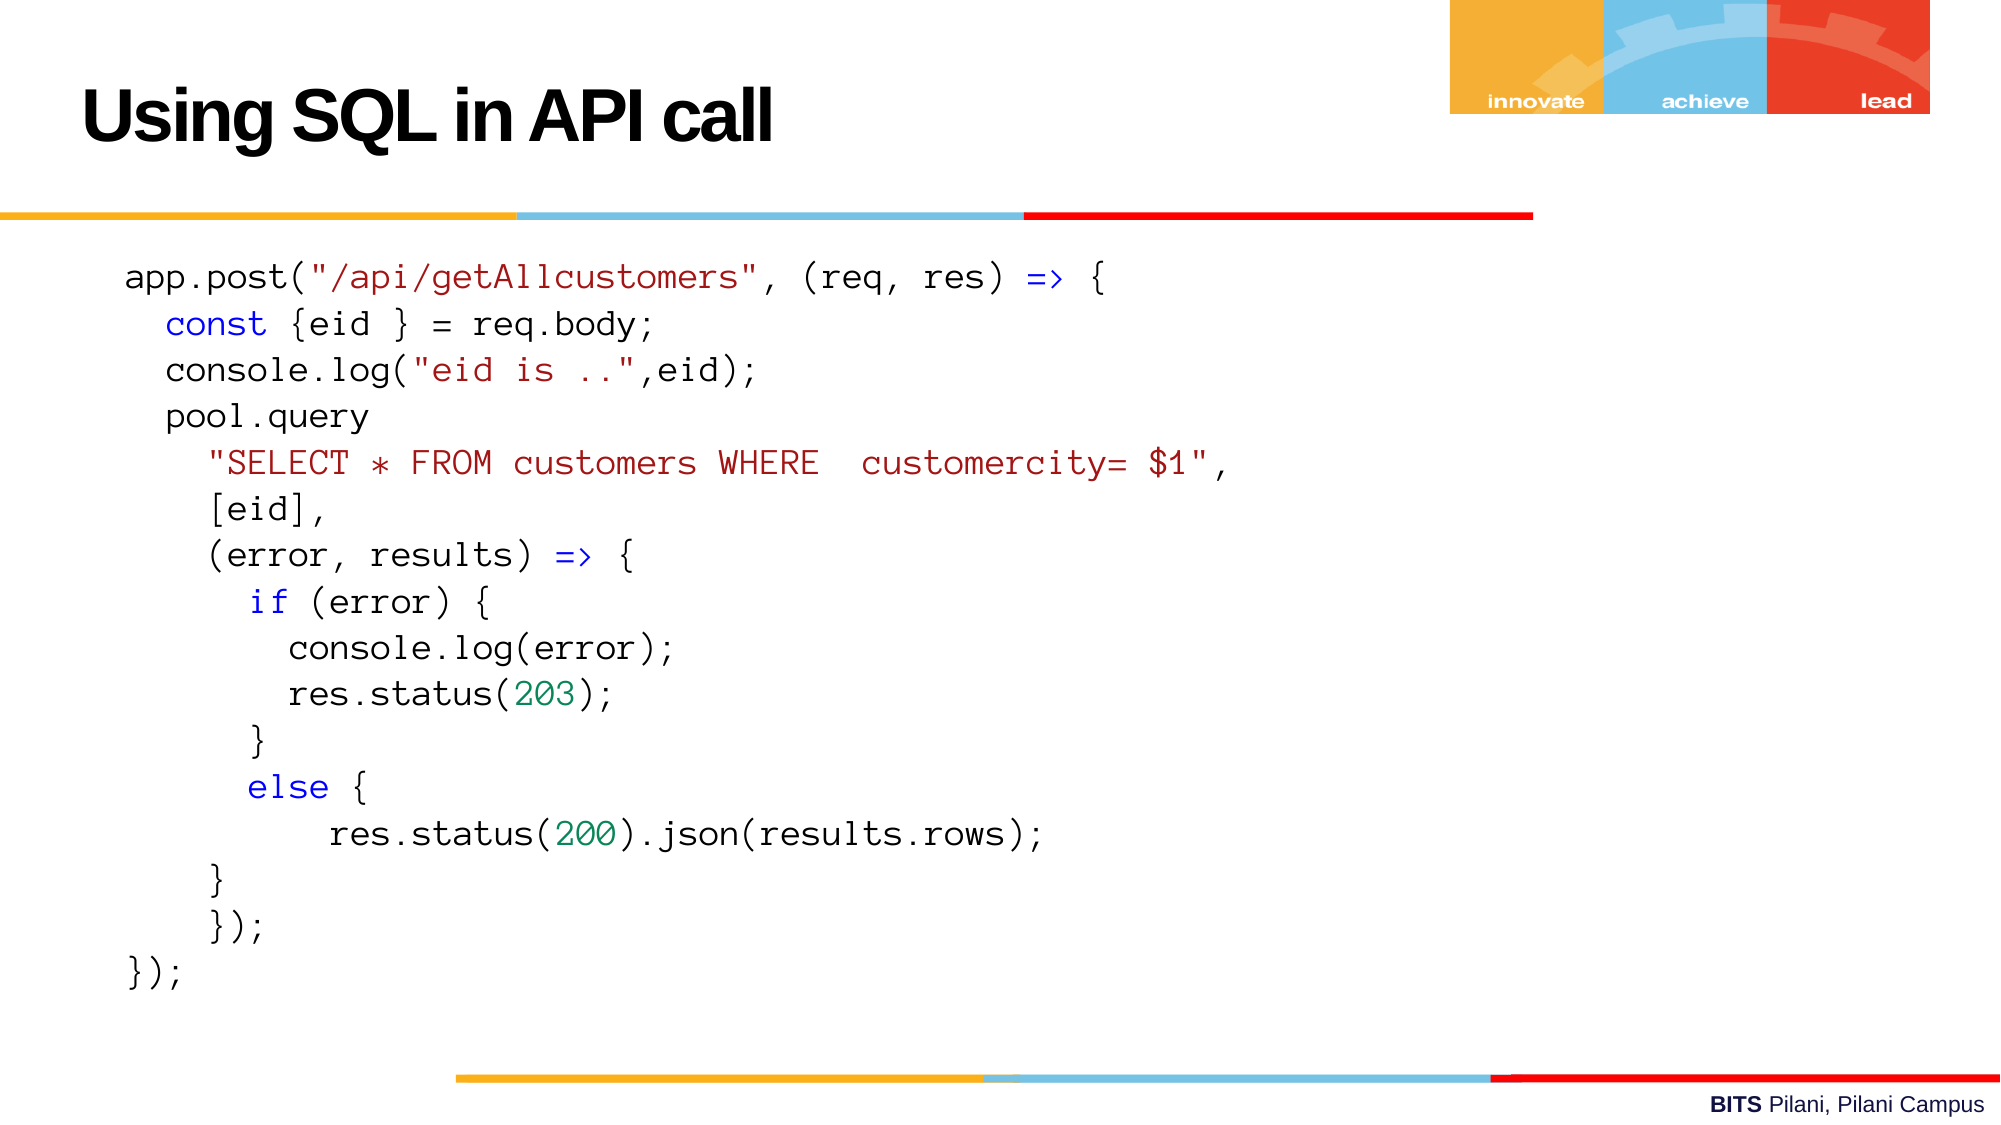

Using SQL in API call
app.post("/api/getAllcustomers", (req, res) => {
  const {eid } = req.body;
  console.log("eid is ..",eid);
  pool.query
    "SELECT * FROM customers WHERE  customercity= $1",
    [eid],
    (error, results) => {
      if (error) {
        console.log(error);
        res.status(203);
      }
      else {
          res.status(200).json(results.rows);
    }
    });
});